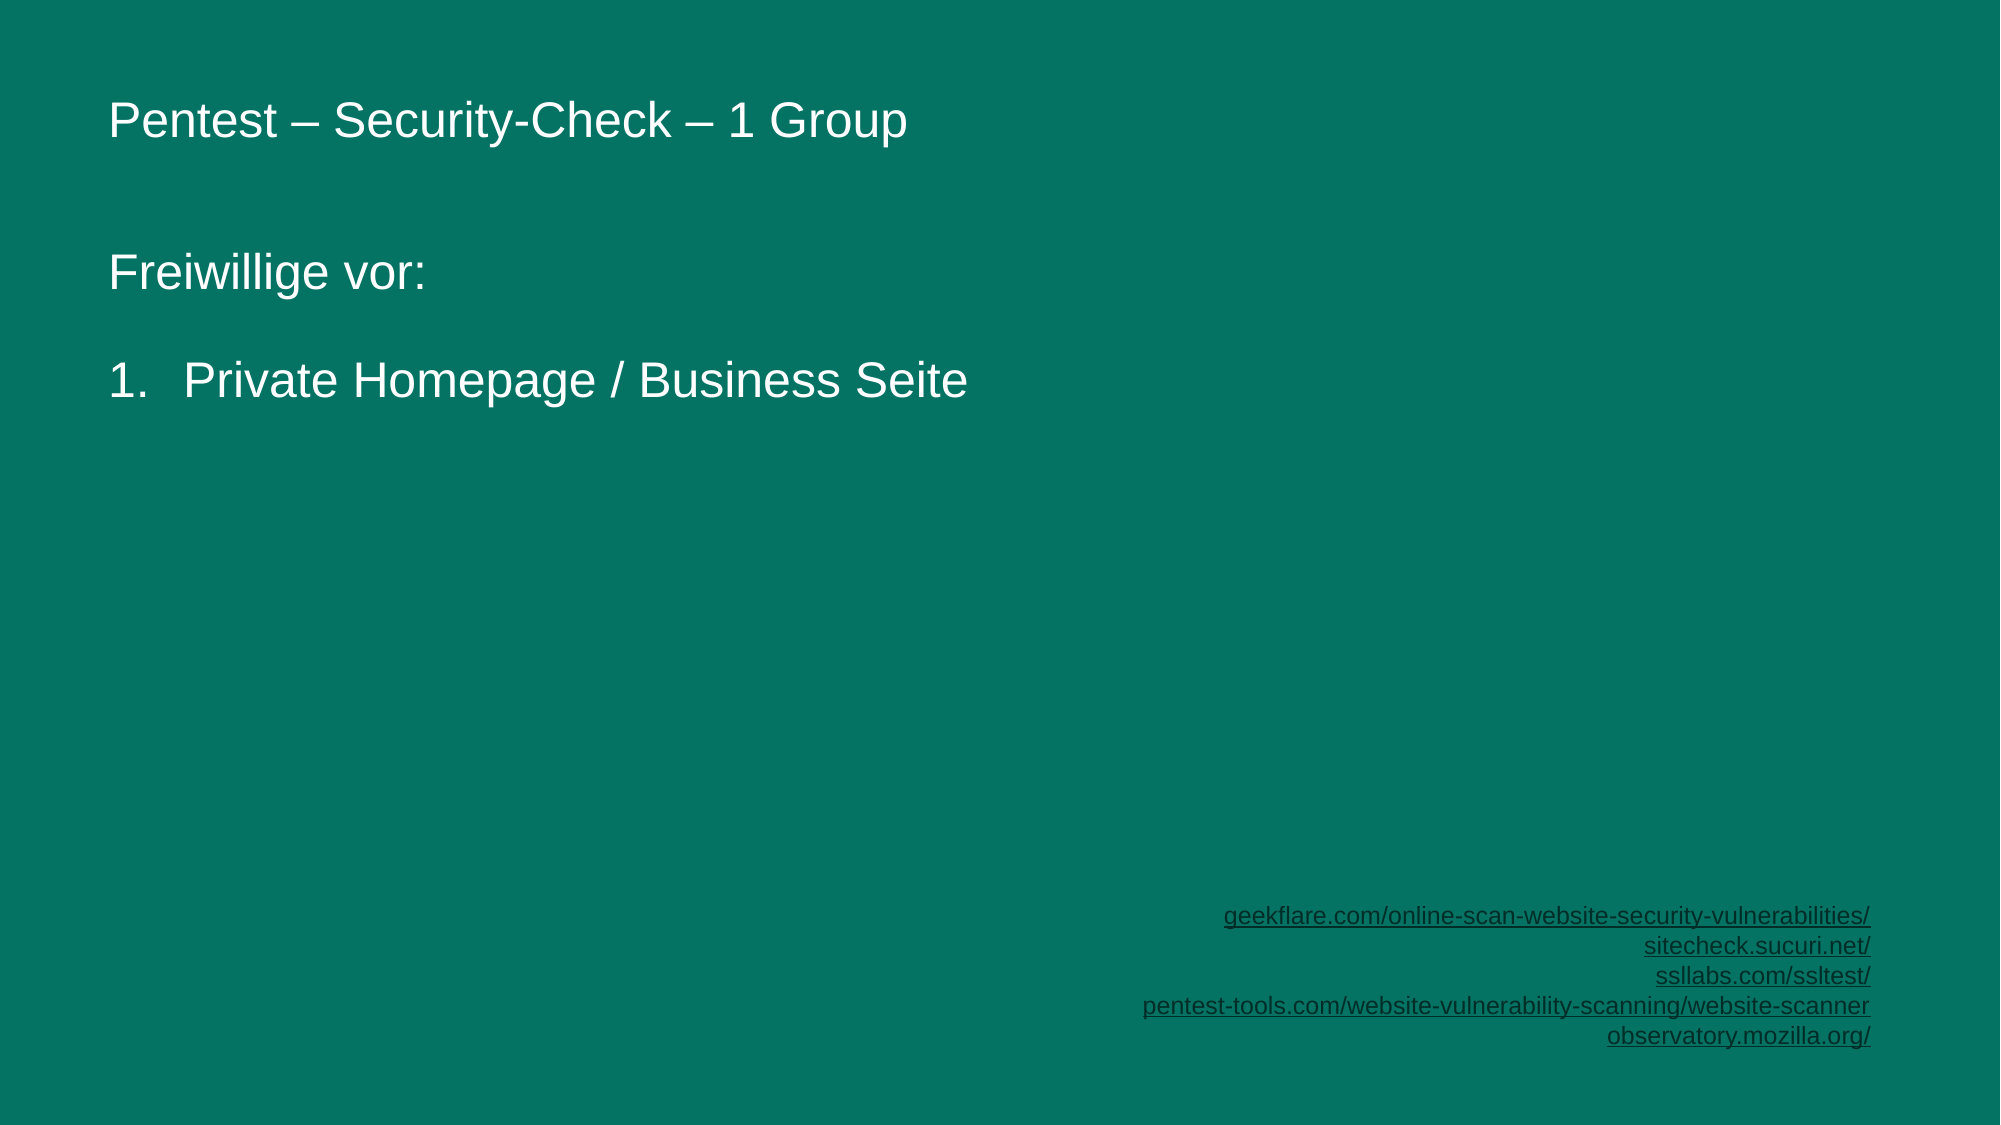

# Pentest – Security-Check – 1 Group
Freiwillige vor:

Private Homepage / Business Seite
geekflare.com/online-scan-website-security-vulnerabilities/
sitecheck.sucuri.net/
ssllabs.com/ssltest/
pentest-tools.com/website-vulnerability-scanning/website-scanner
observatory.mozilla.org/